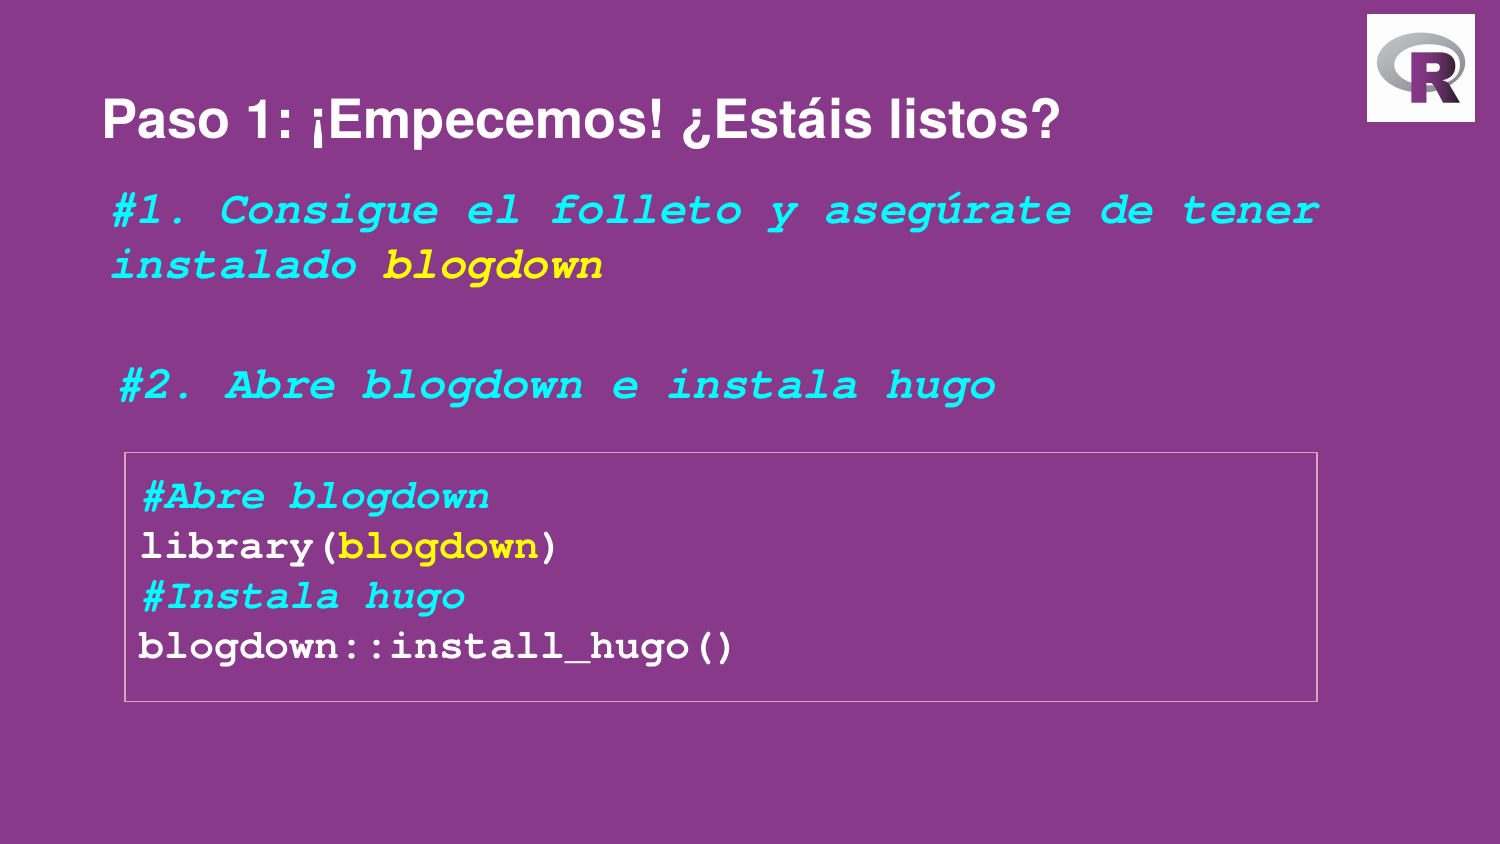

# Paso 1: ¡Empecemos! ¿Estáis listos?
#1. Consigue el folleto y asegúrate de tener instalado blogdown
#2. Abre blogdown e instala hugo
#Abre blogdown
library(blogdown)
#Instala hugo
blogdown::install_hugo()